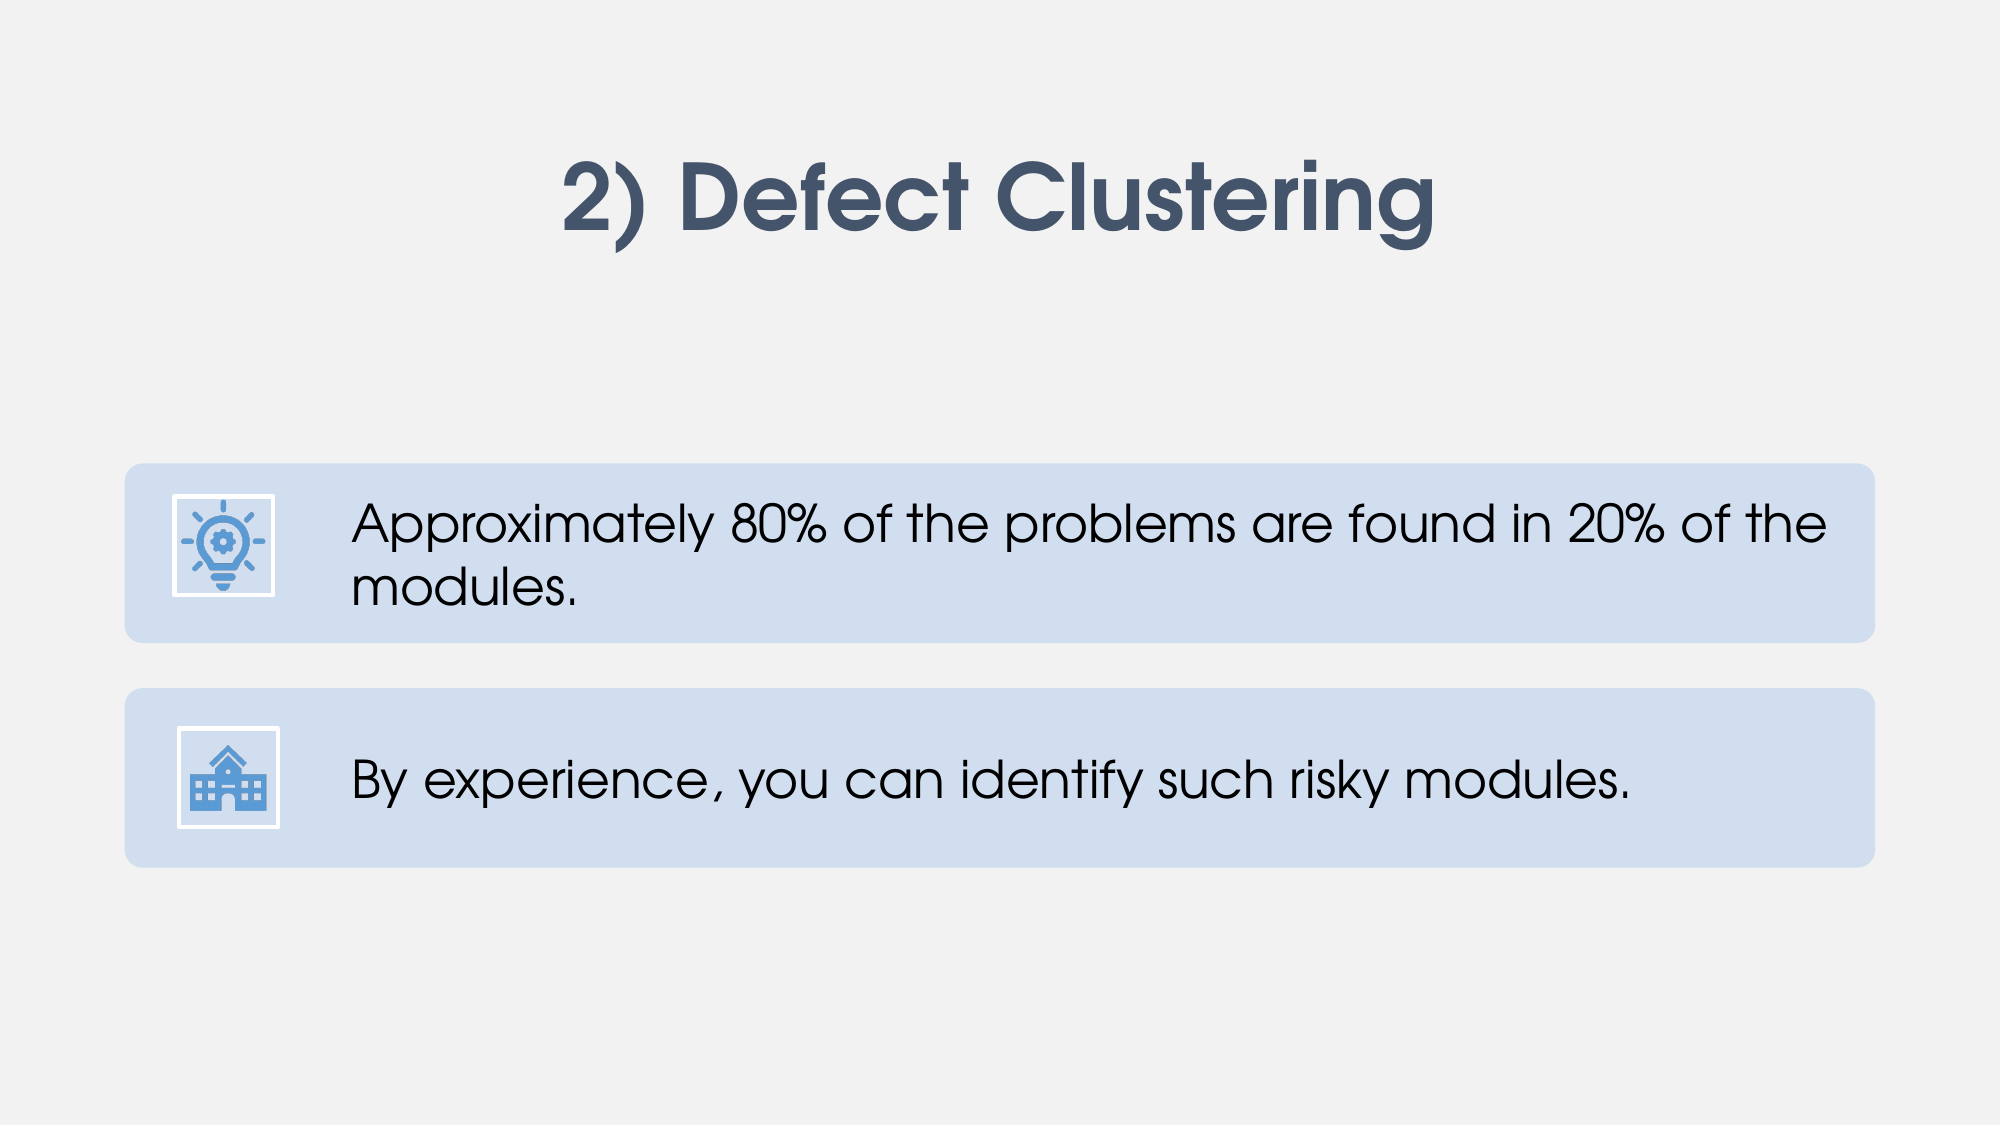

# 2) Defect Clustering
Approximately 80% of the problems are found in 20% of the modules.
By experience, you can identify such risky modules.